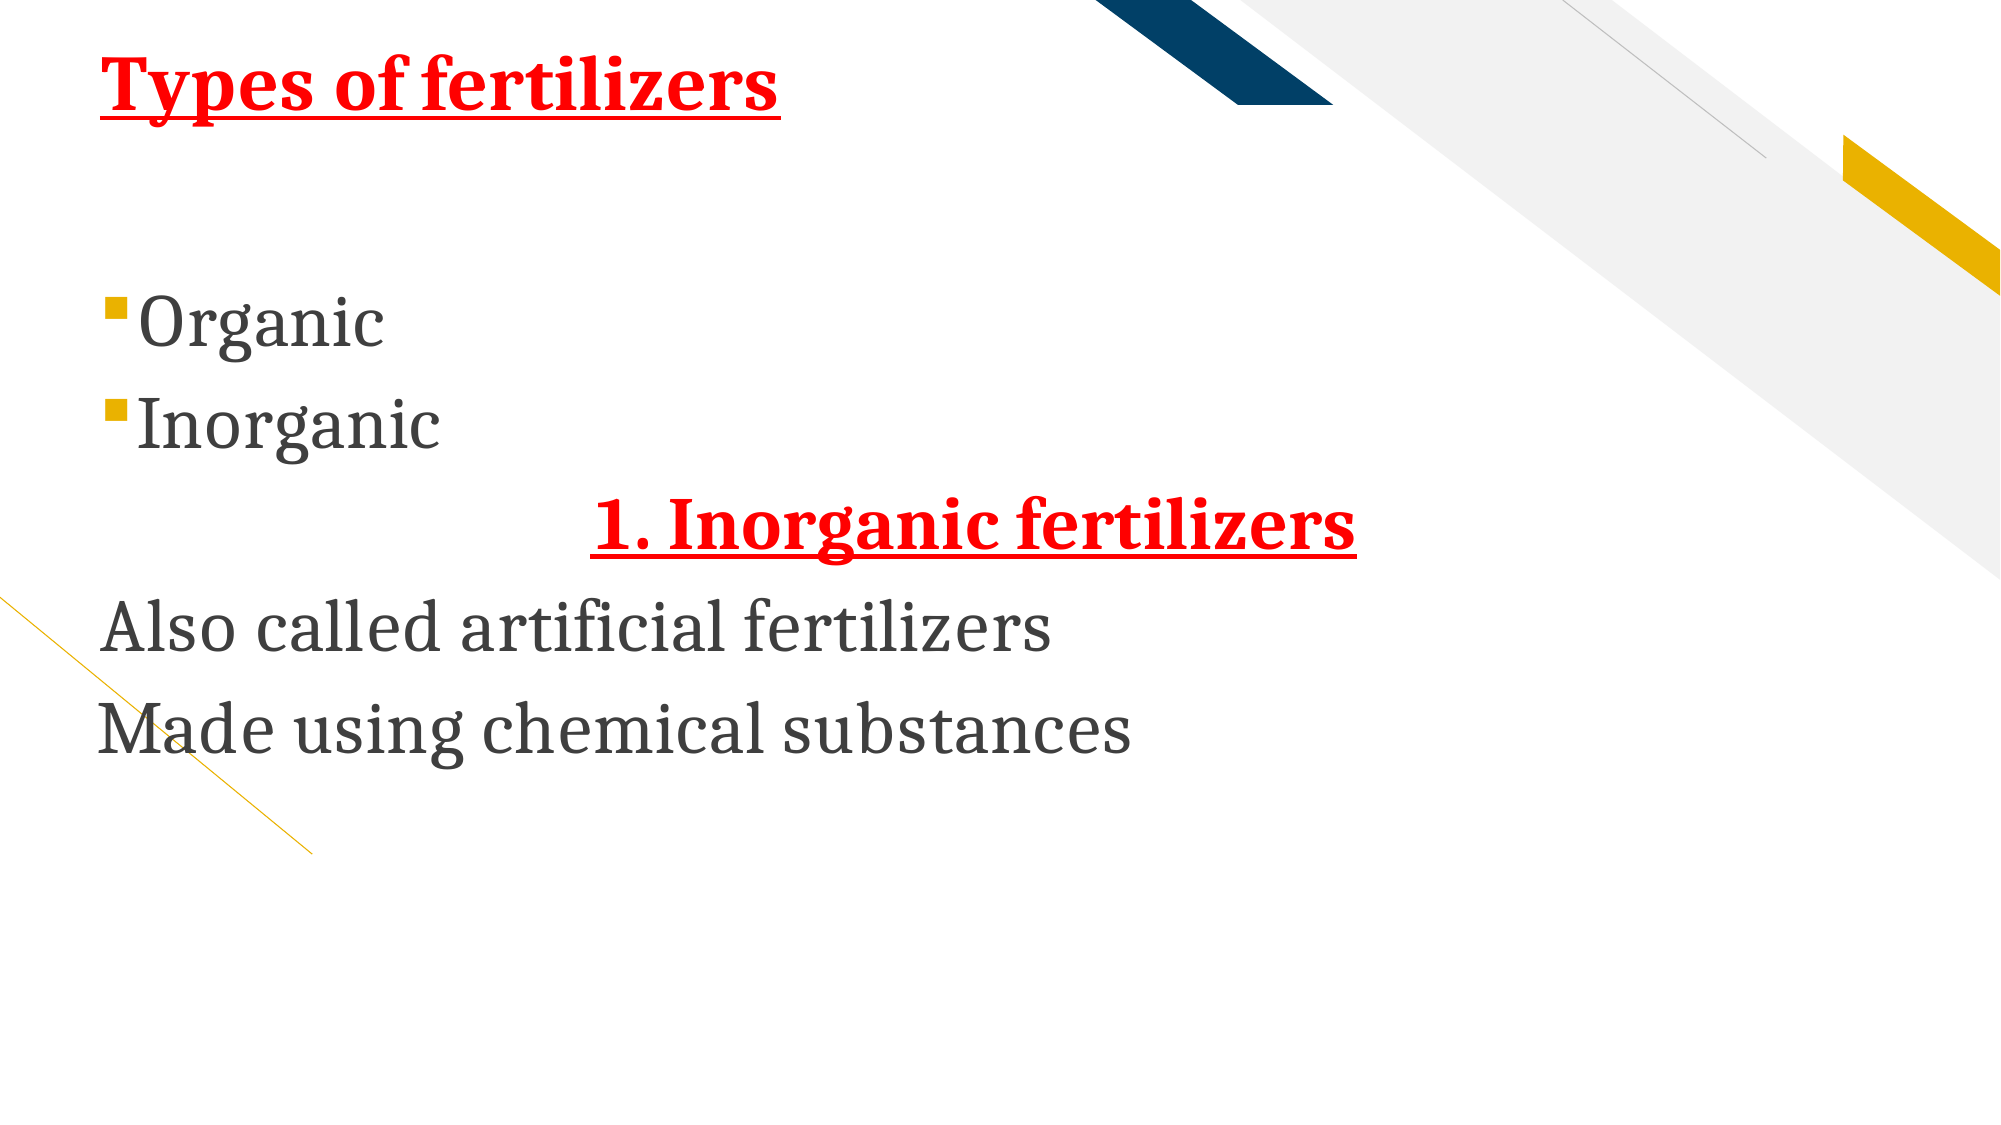

# Types of fertilizers
Organic
Inorganic
1. Inorganic fertilizers
Also called artificial fertilizers
Made using chemical substances